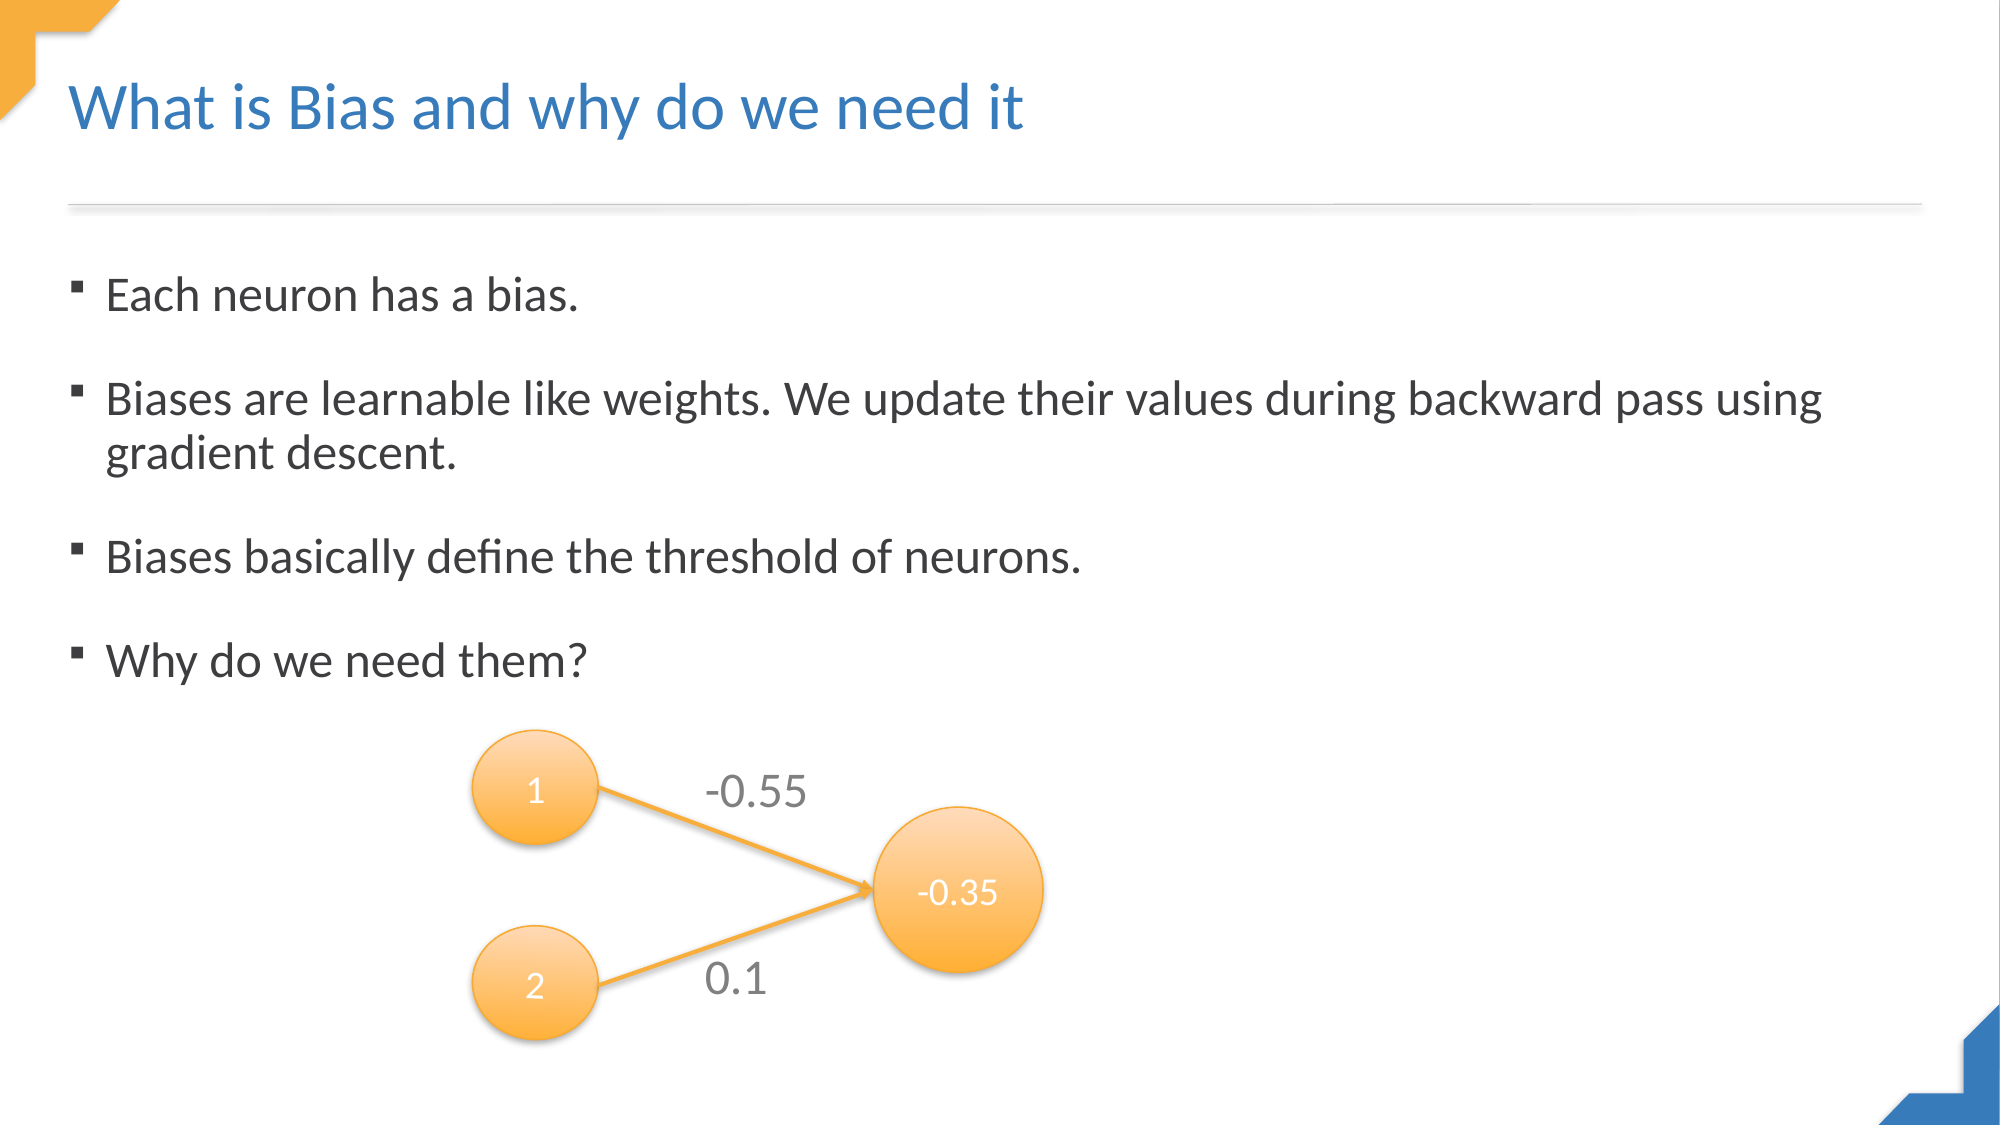

What is Bias and why do we need it
Each neuron has a bias.
Biases are learnable like weights. We update their values during backward pass using gradient descent.
Biases basically define the threshold of neurons.
Why do we need them?
1
-0.55
-0.35
2
0.1